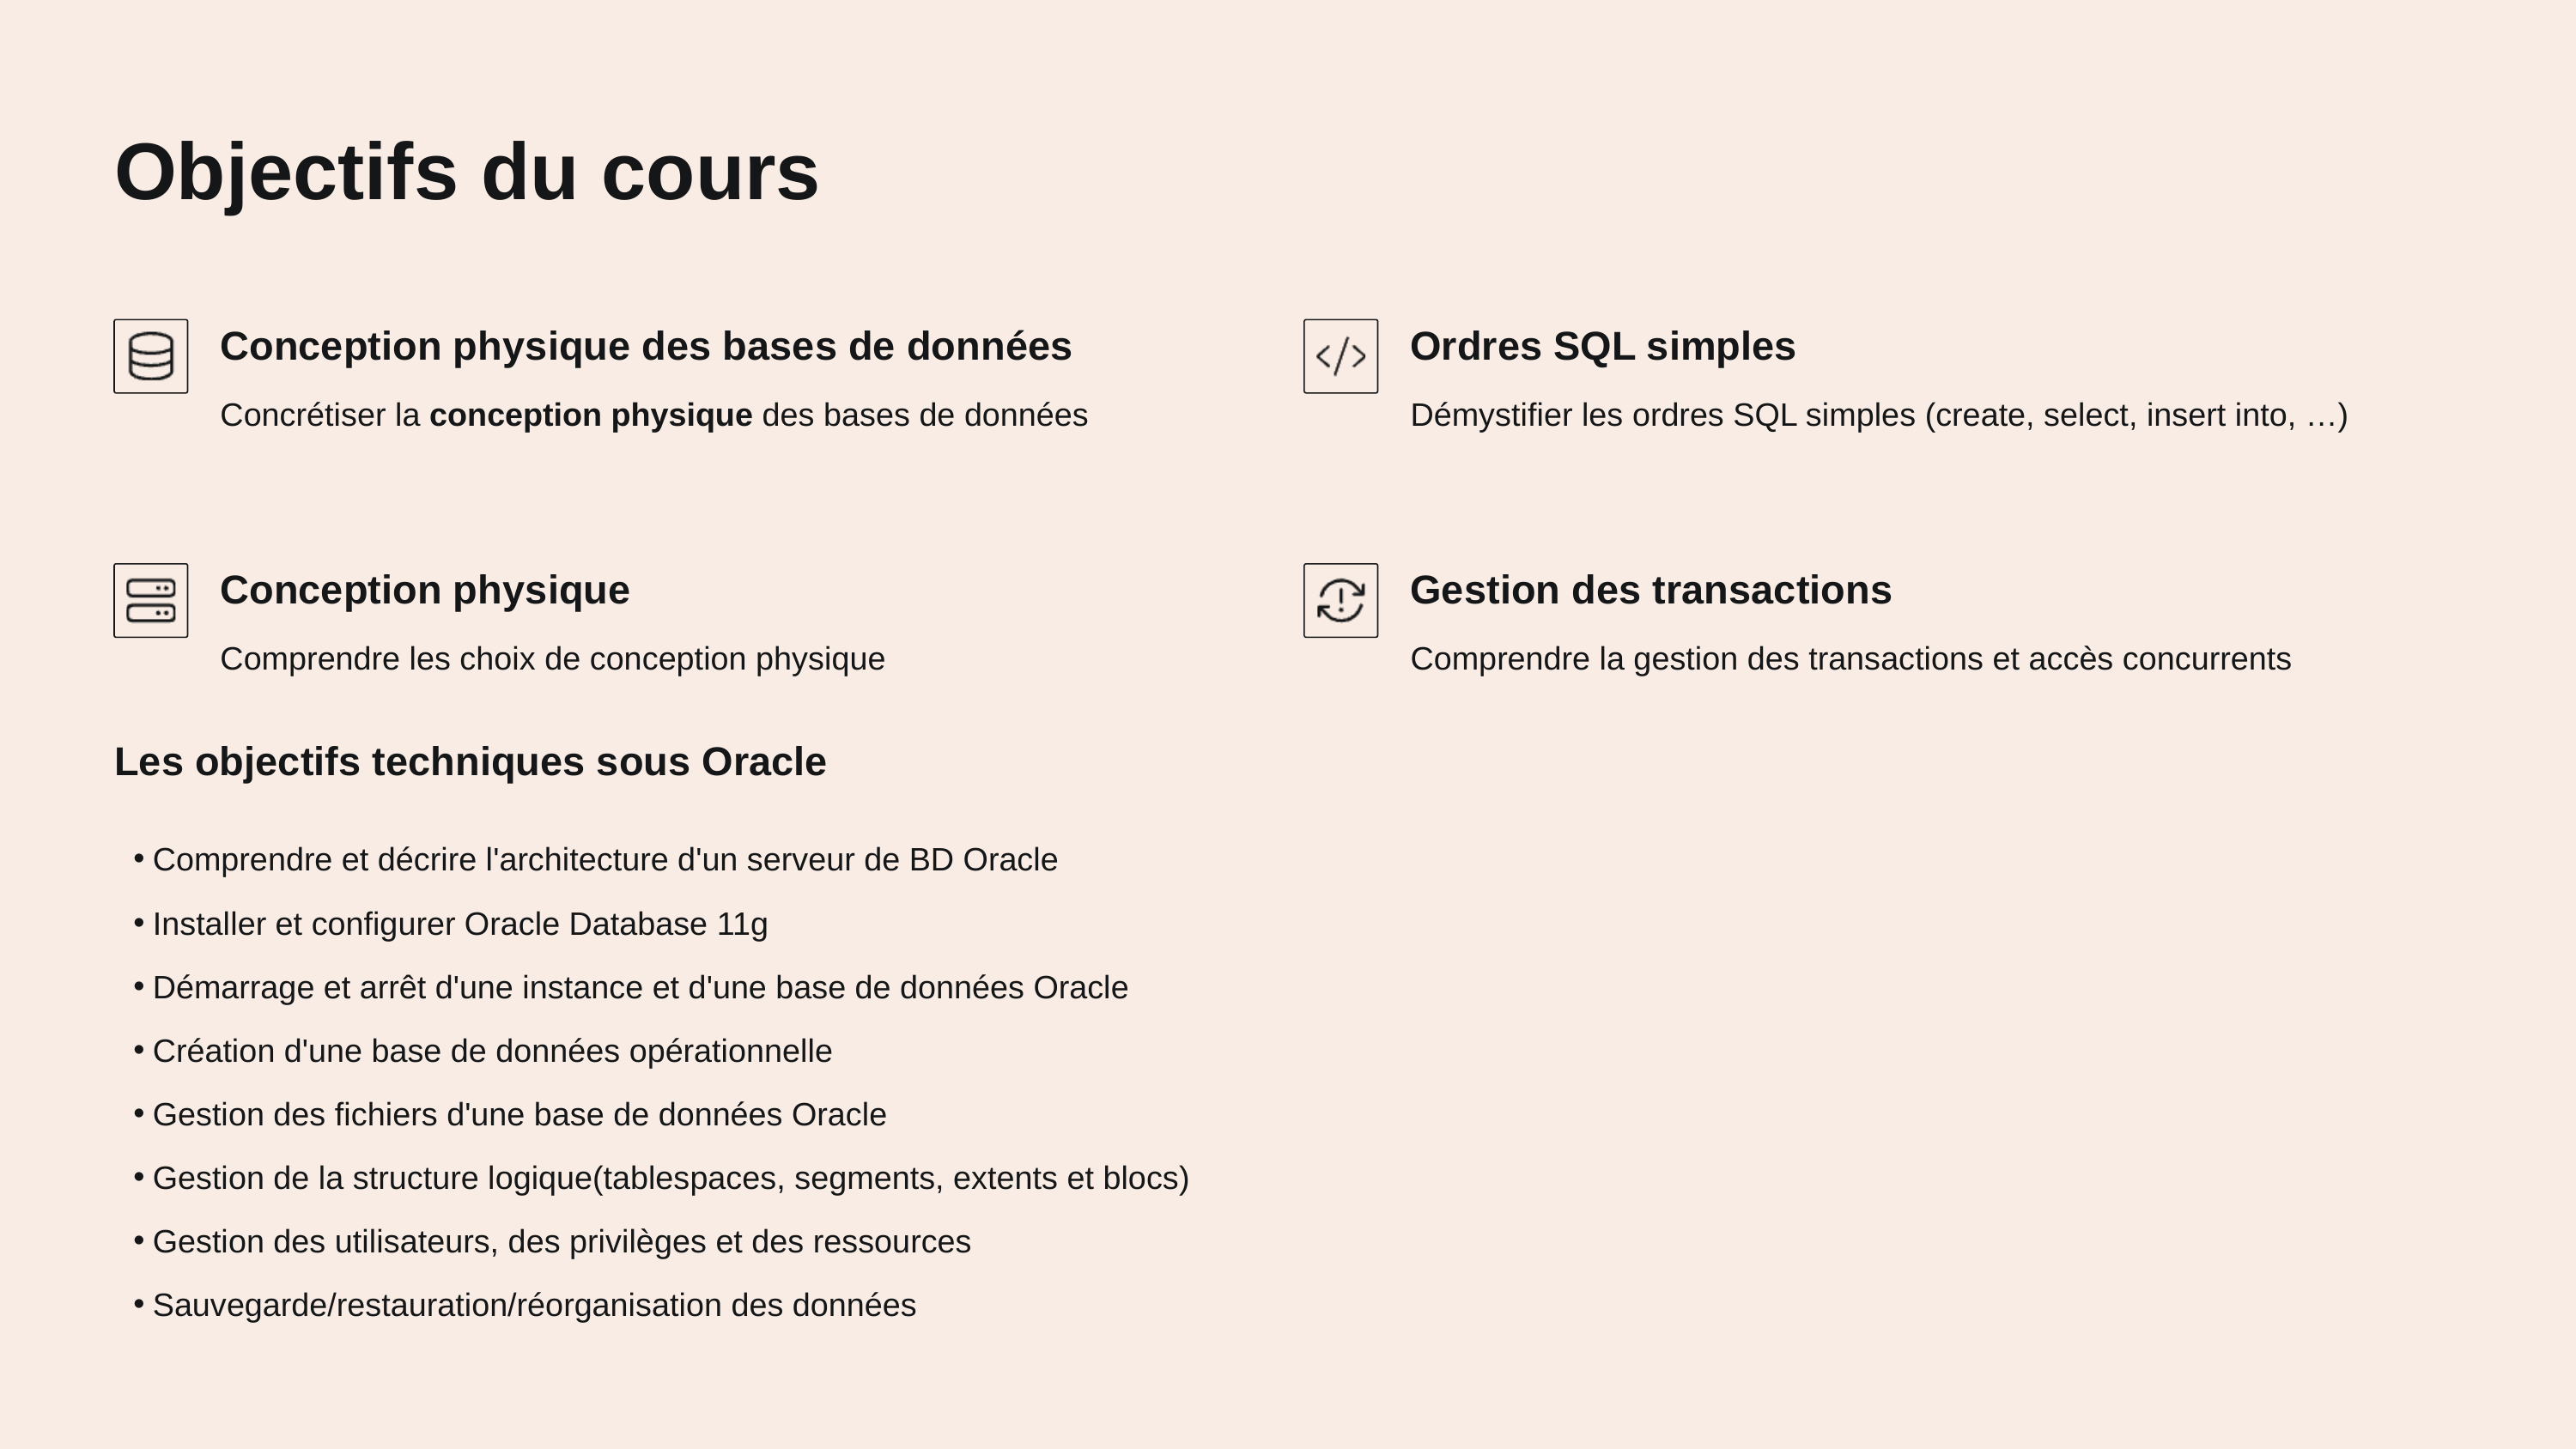

Objectifs du cours

Conception physique des bases de données

Ordres SQL simples

Concrétiser la conception physique des bases de données

Démystifier les ordres SQL simples (create, select, insert into, …)

Conception physique

Gestion des transactions

Comprendre les choix de conception physique

Comprendre la gestion des transactions et accès concurrents

Les objectifs techniques sous Oracle

Comprendre et décrire l'architecture d'un serveur de BD Oracle

Installer et configurer Oracle Database 11g

Démarrage et arrêt d'une instance et d'une base de données Oracle

Création d'une base de données opérationnelle

Gestion des fichiers d'une base de données Oracle

Gestion de la structure logique(tablespaces, segments, extents et blocs)

Gestion des utilisateurs, des privilèges et des ressources

Sauvegarde/restauration/réorganisation des données